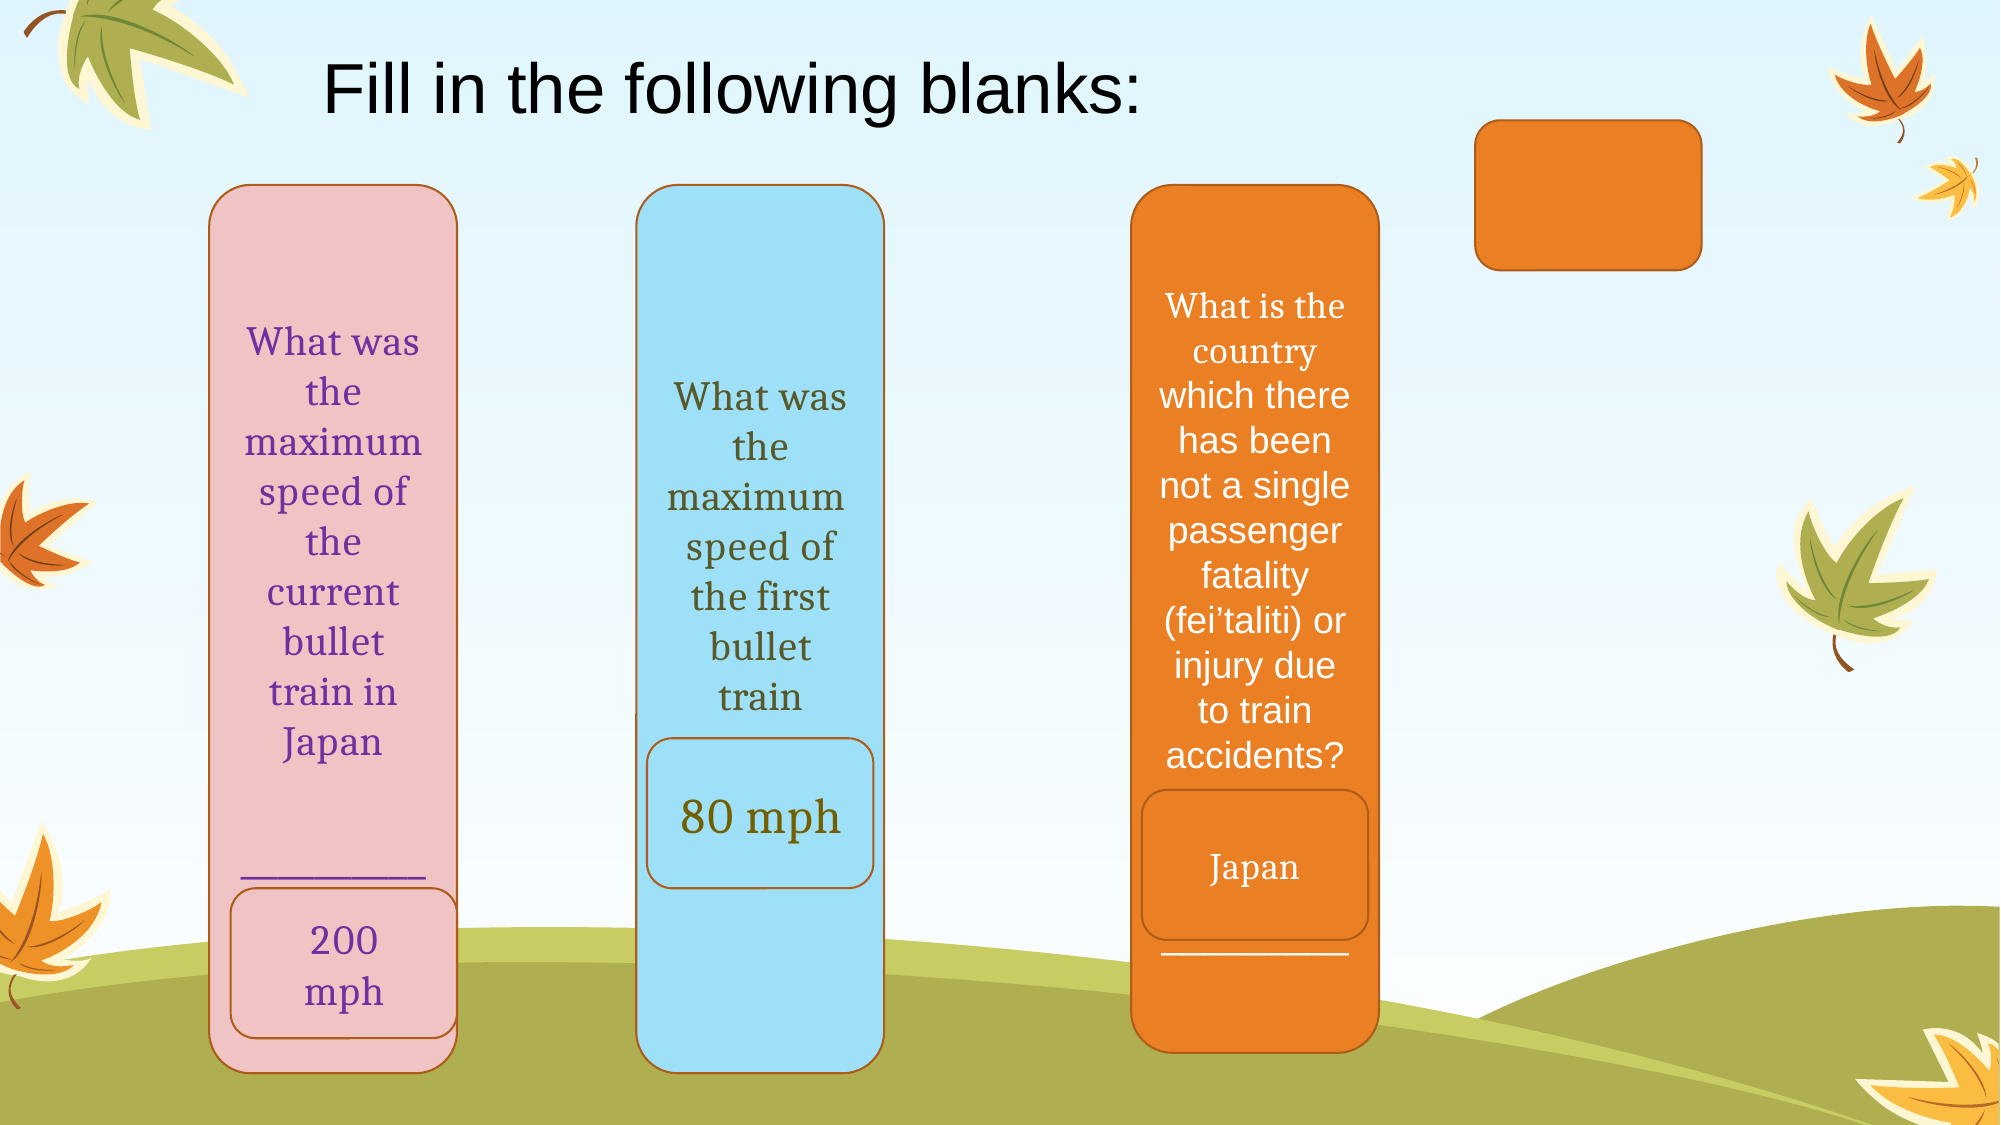

# Fill in the following blanks:

What was the
maximum speed of the current bullet train in Japan

__________

What was the
maximum  speed of the first bullet train

__________

What is the country which there has been not a single passenger fatality (fei’taliti) or injury due to train accidents?

_________

80 mph
Japan
200
mph